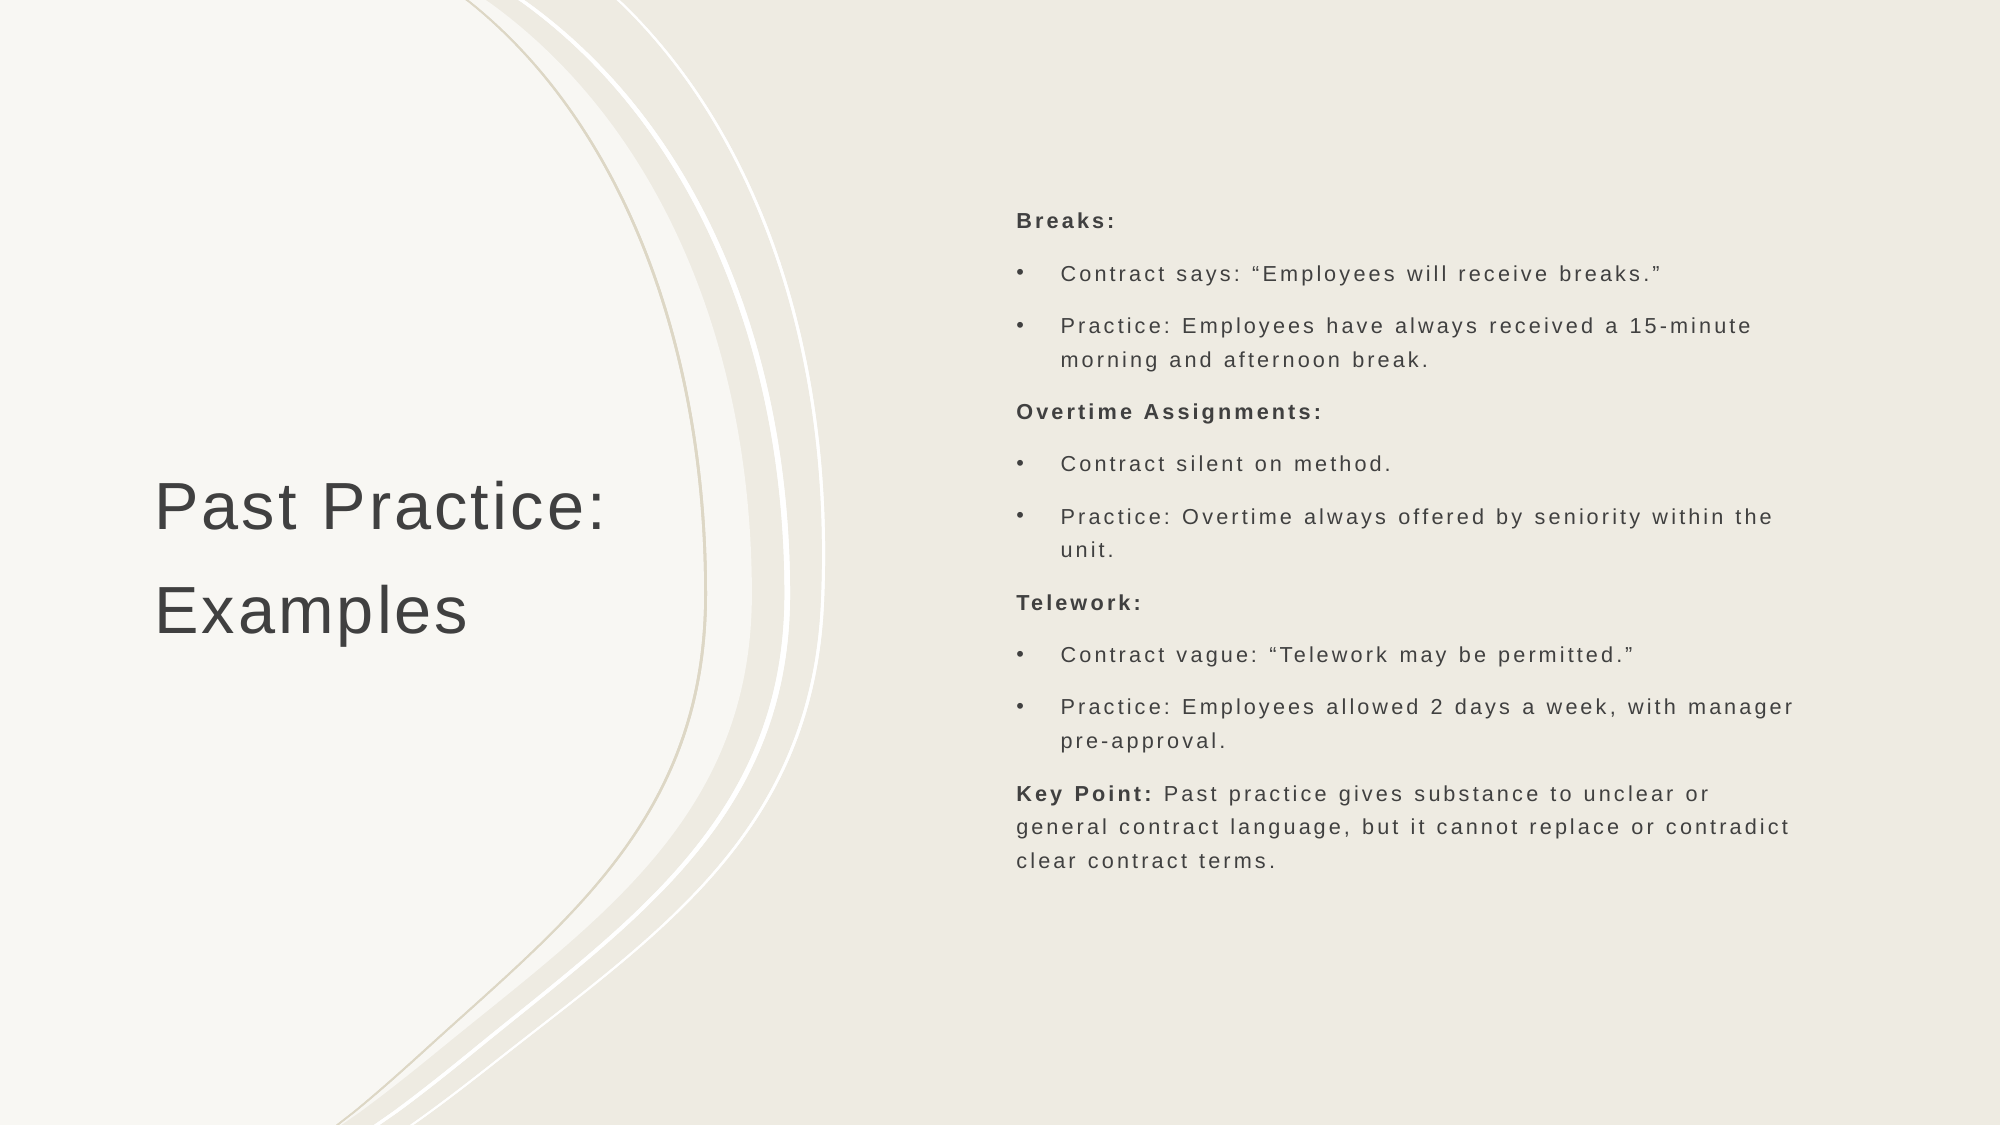

Breaks:
Contract says: “Employees will receive breaks.”
Practice: Employees have always received a 15-minute morning and afternoon break.
Overtime Assignments:
Contract silent on method.
Practice: Overtime always offered by seniority within the unit.
Telework:
Contract vague: “Telework may be permitted.”
Practice: Employees allowed 2 days a week, with manager pre-approval.
Key Point: Past practice gives substance to unclear or general contract language, but it cannot replace or contradict clear contract terms.

# Past Practice: Examples